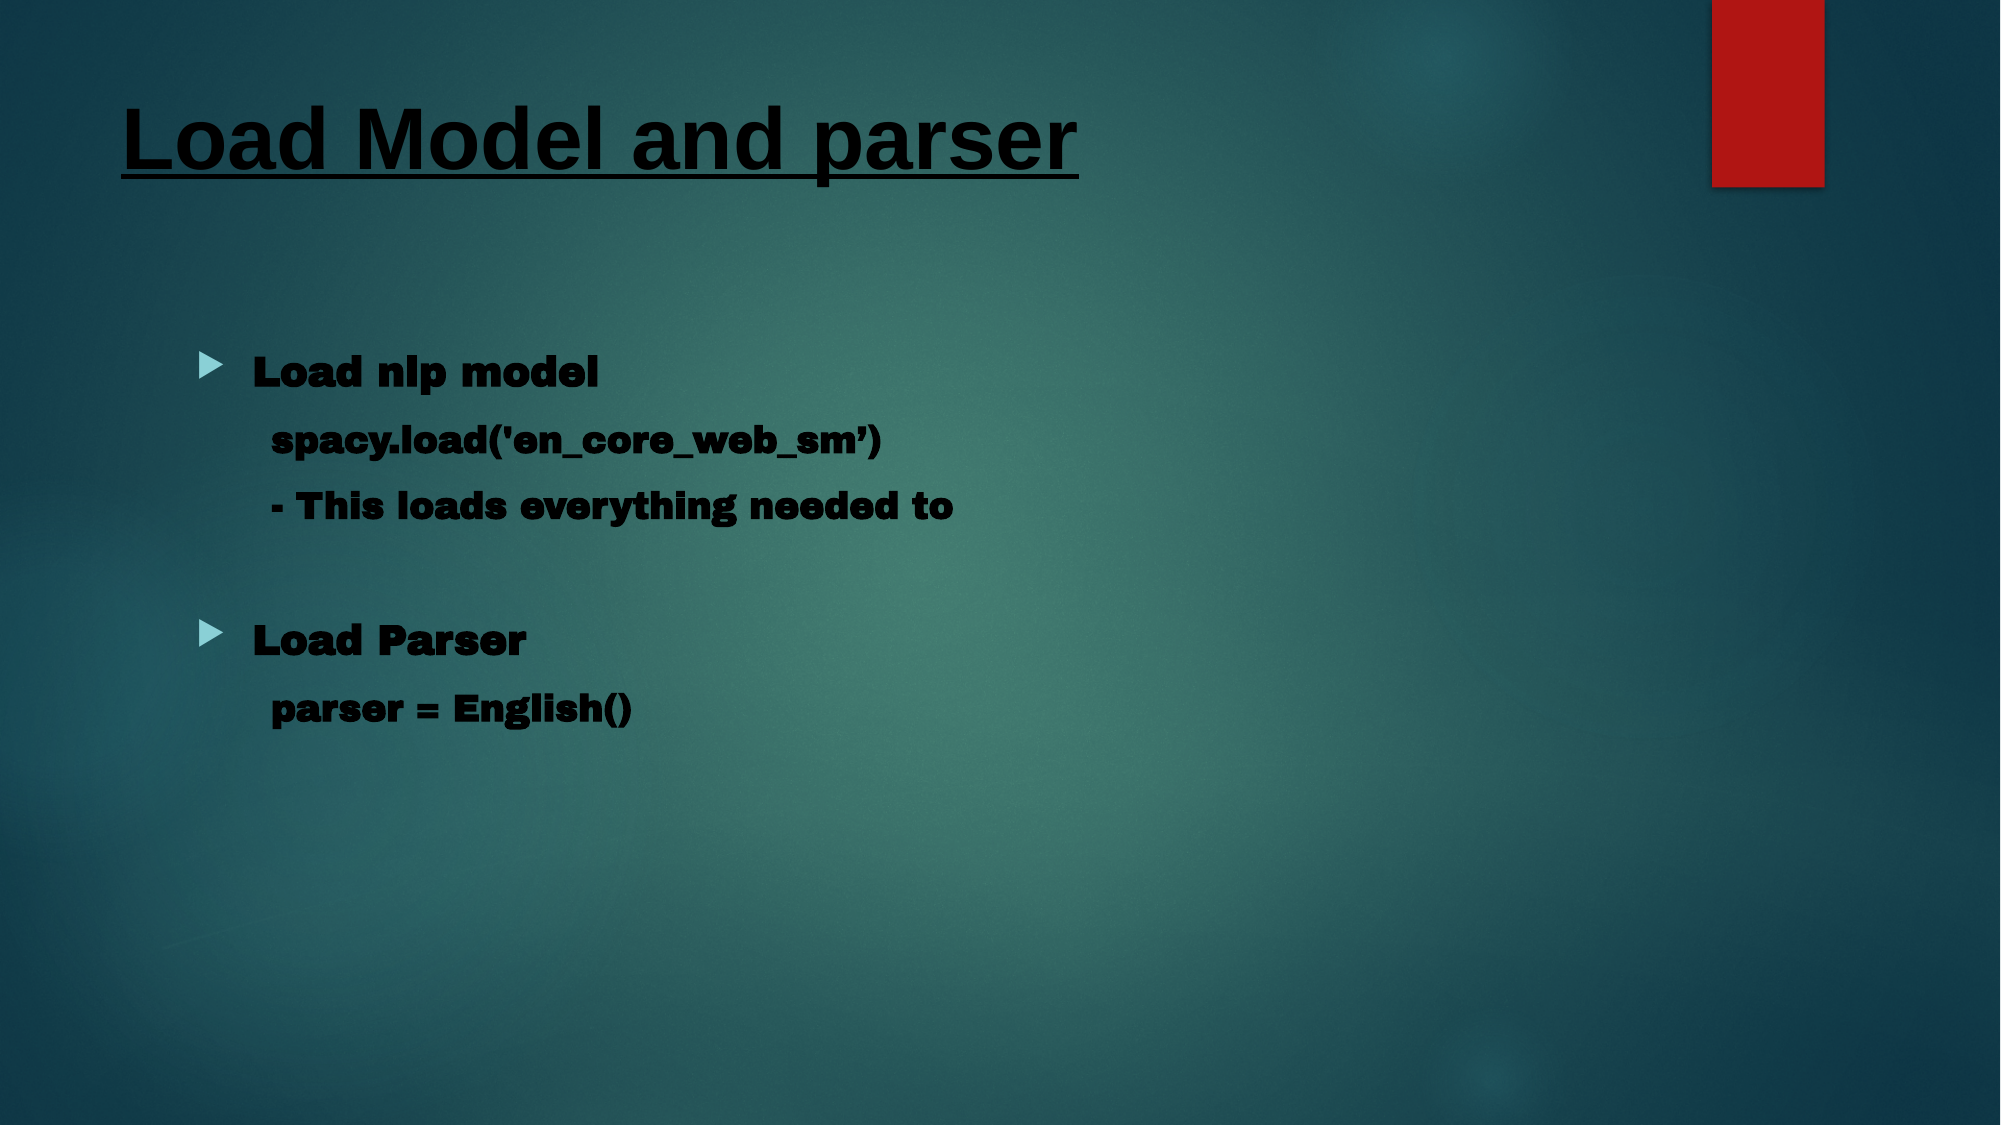

# Load Model and parser
Load nlp model
spacy.load('en_core_web_sm’)
- This loads everything needed to

Load Parser
parser = English()